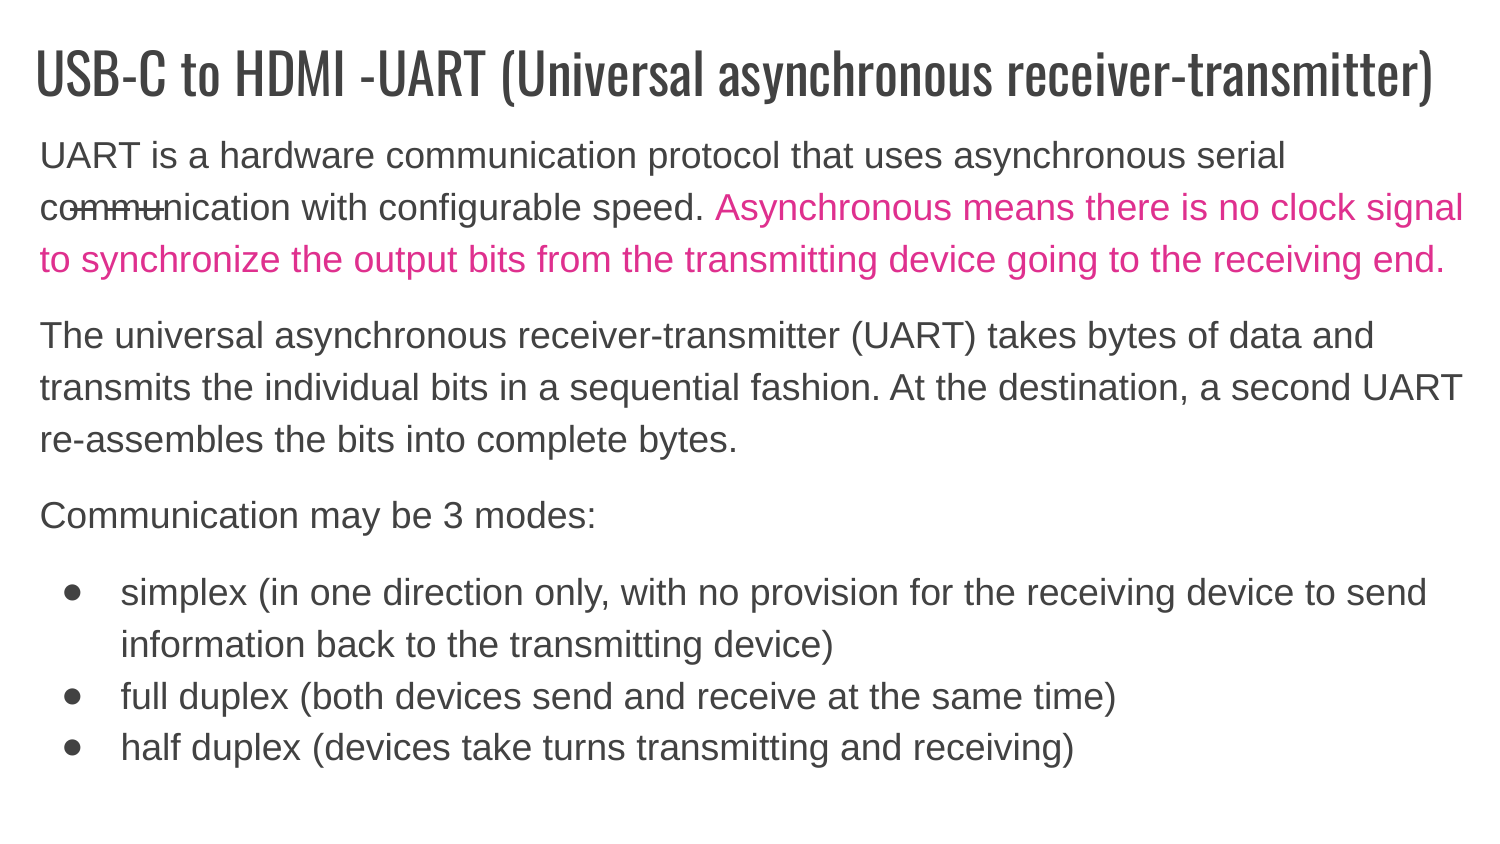

# USB-C to HDMI -UART (Universal asynchronous receiver-transmitter)
UART is a hardware communication protocol that uses asynchronous serial communication with configurable speed. Asynchronous means there is no clock signal to synchronize the output bits from the transmitting device going to the receiving end.
The universal asynchronous receiver-transmitter (UART) takes bytes of data and transmits the individual bits in a sequential fashion. At the destination, a second UART re-assembles the bits into complete bytes.
Communication may be 3 modes:
simplex (in one direction only, with no provision for the receiving device to send information back to the transmitting device)
full duplex (both devices send and receive at the same time)
half duplex (devices take turns transmitting and receiving)